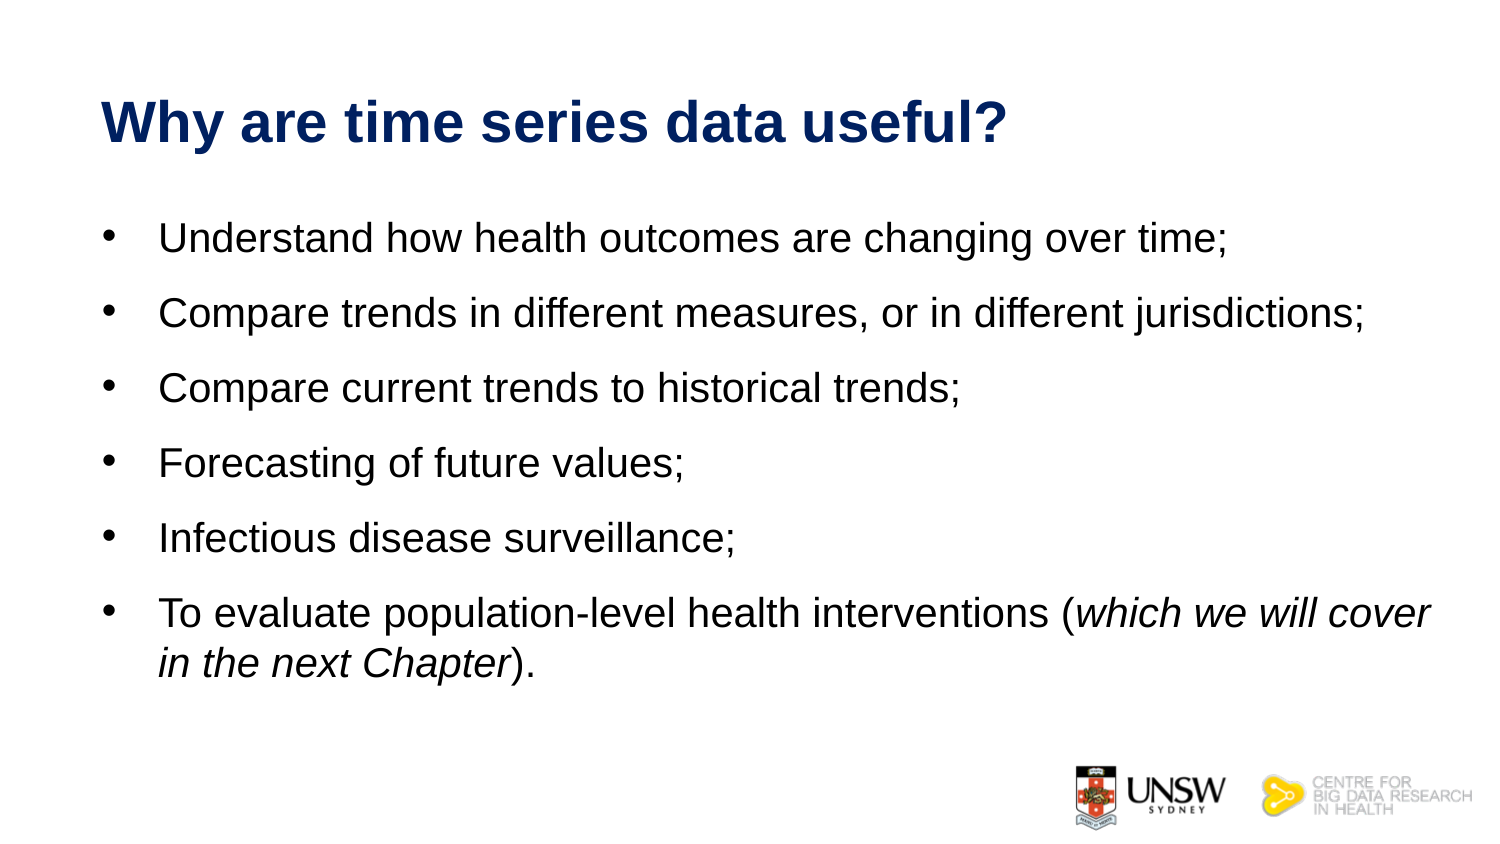

Why are time series data useful?
Understand how health outcomes are changing over time;
Compare trends in different measures, or in different jurisdictions;
Compare current trends to historical trends;
Forecasting of future values;
Infectious disease surveillance;
To evaluate population-level health interventions (which we will cover in the next Chapter).